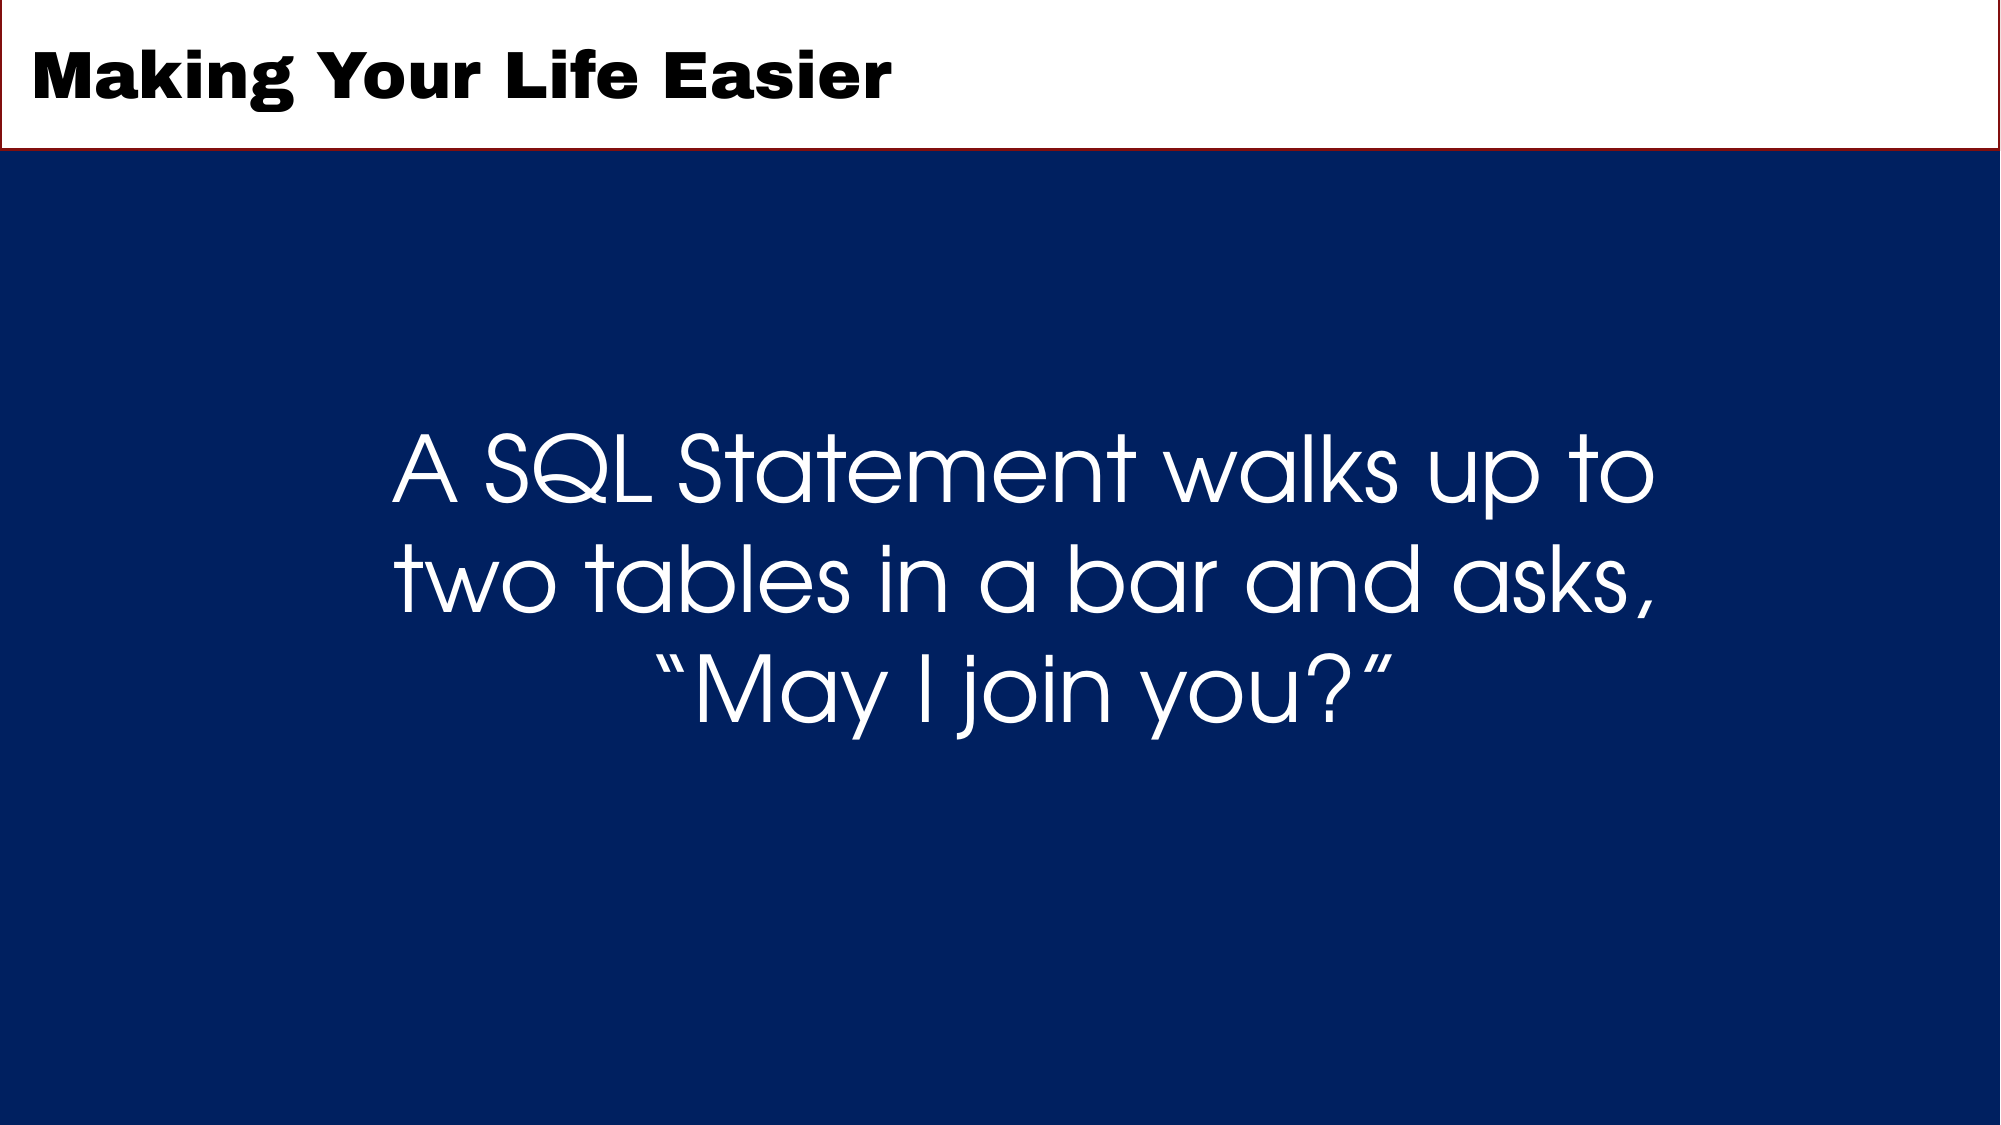

Making Your Life Easier
A SQL Statement walks up to two tables in a bar and asks, “May I join you?”